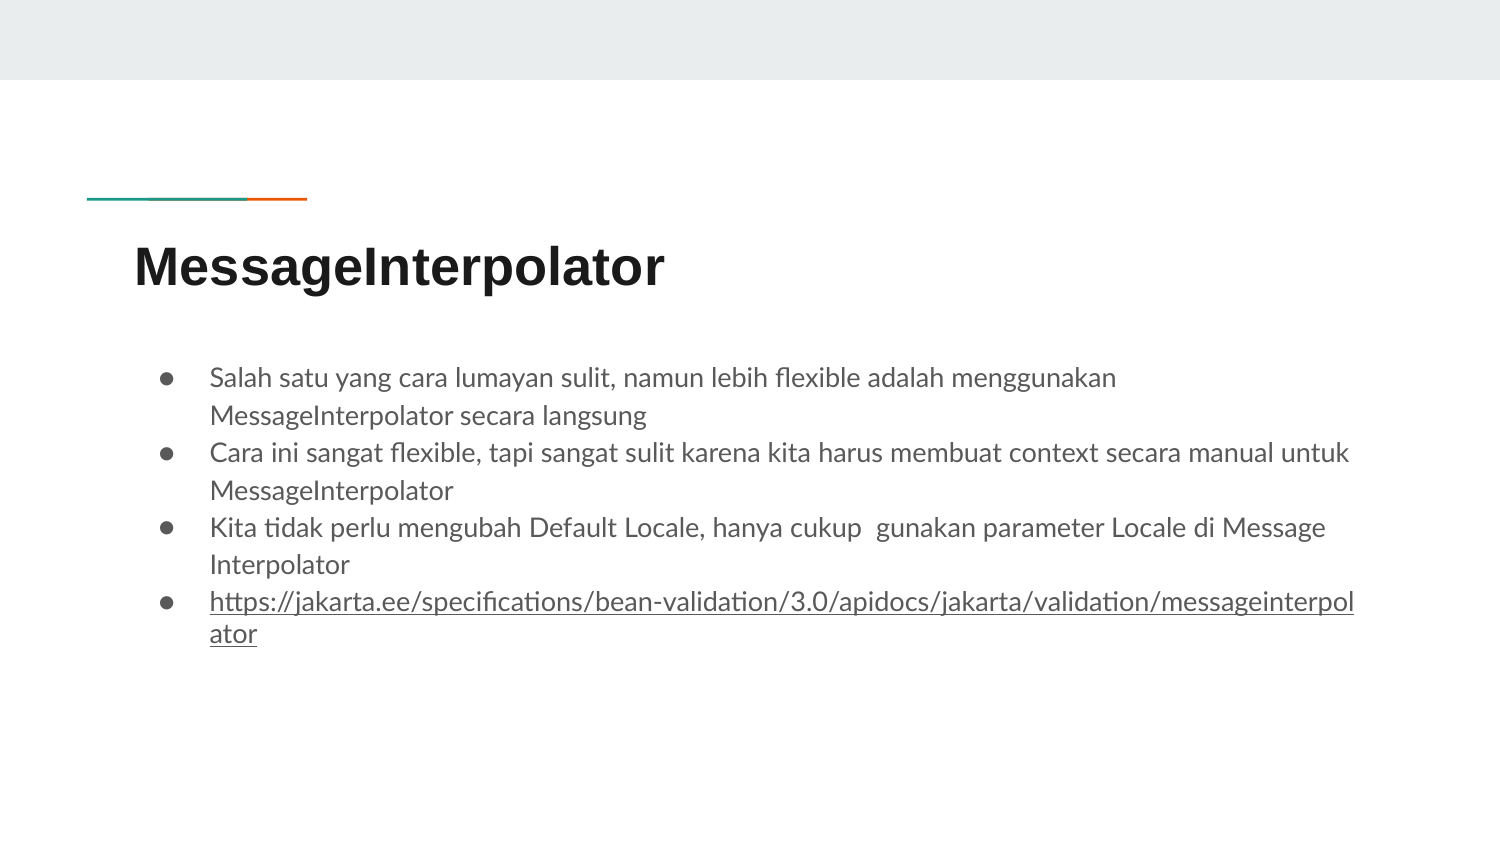

# MessageInterpolator
Salah satu yang cara lumayan sulit, namun lebih flexible adalah menggunakan MessageInterpolator secara langsung
Cara ini sangat flexible, tapi sangat sulit karena kita harus membuat context secara manual untuk MessageInterpolator
Kita tidak perlu mengubah Default Locale, hanya cukup  gunakan parameter Locale di Message Interpolator
https://jakarta.ee/specifications/bean-validation/3.0/apidocs/jakarta/validation/messageinterpolator